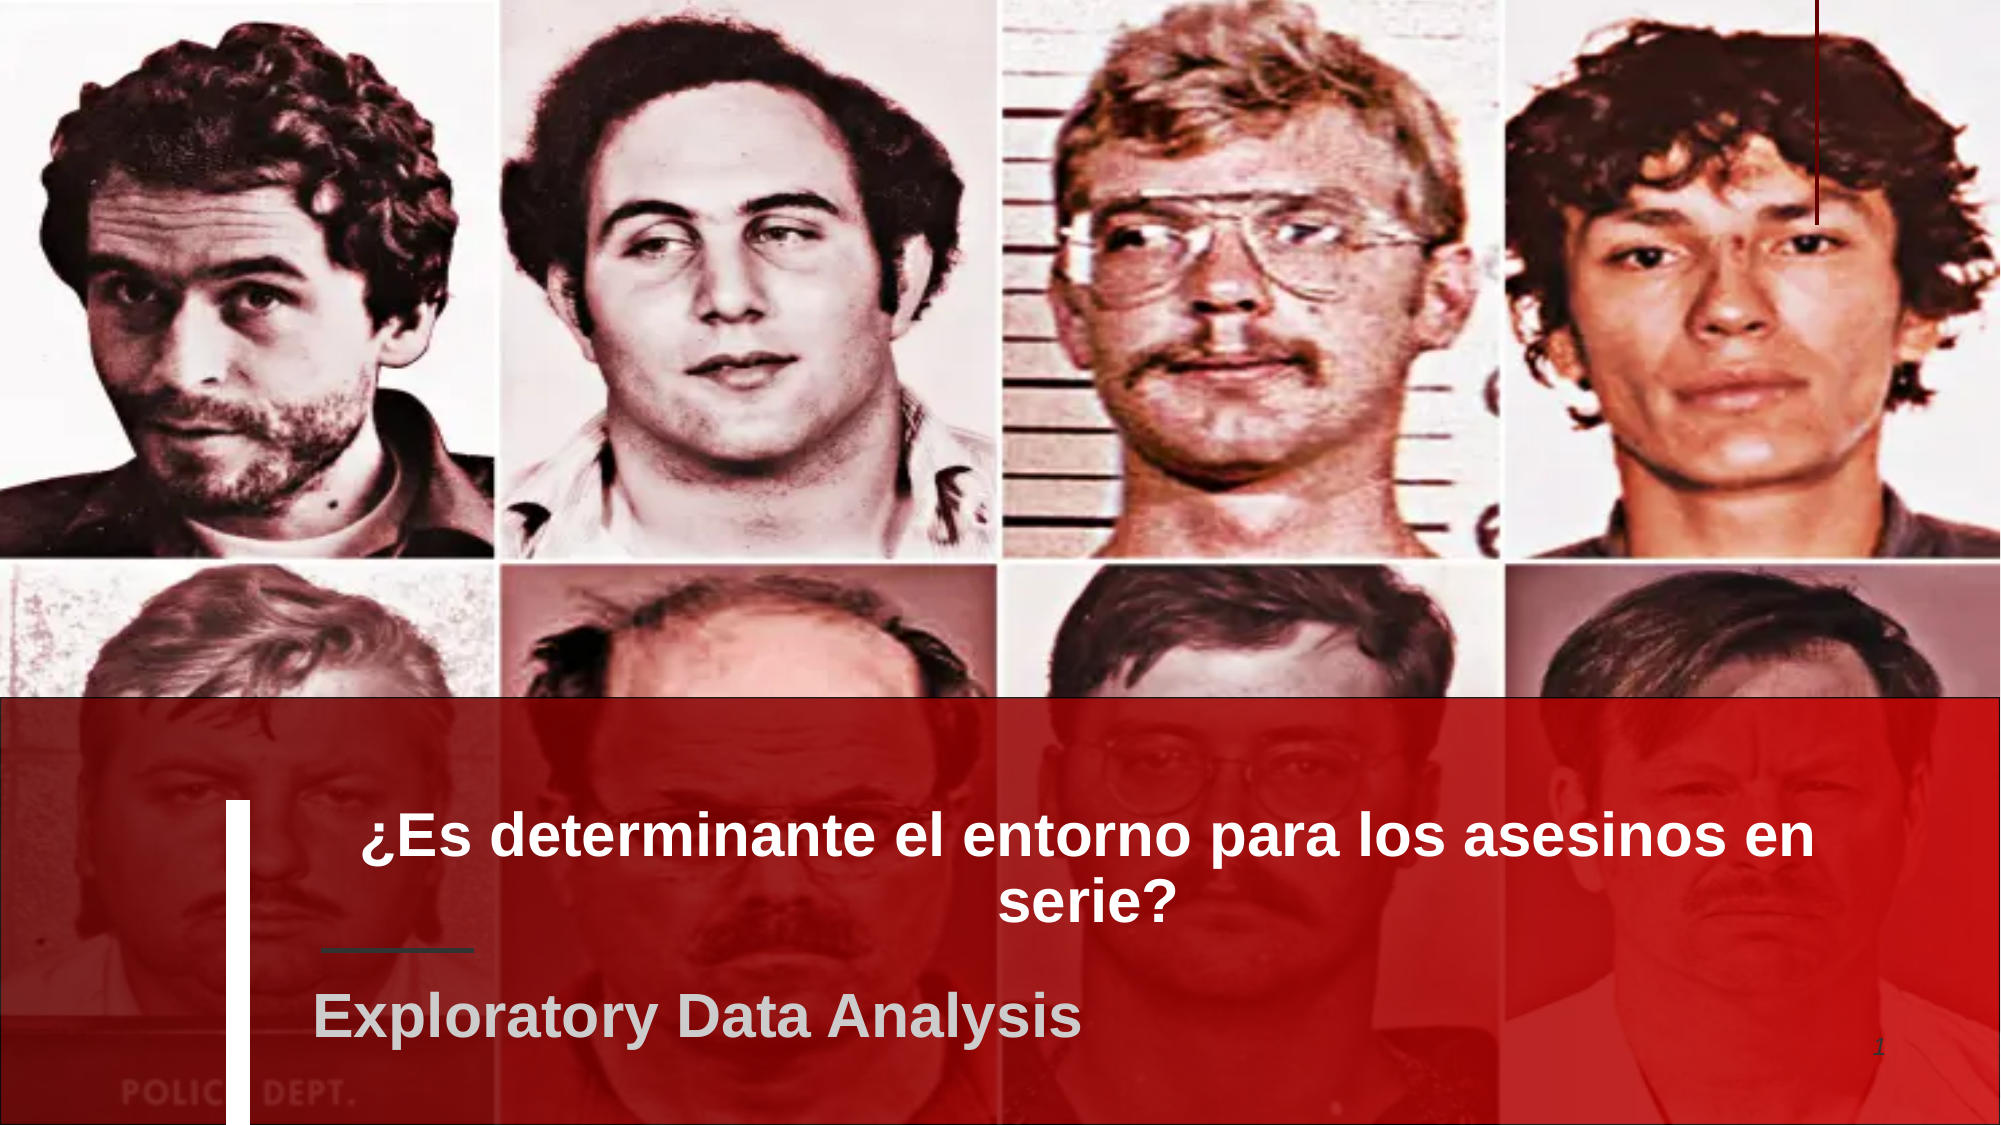

# ¿Es determinante el entorno para los asesinos en serie?
Exploratory Data Analysis
1